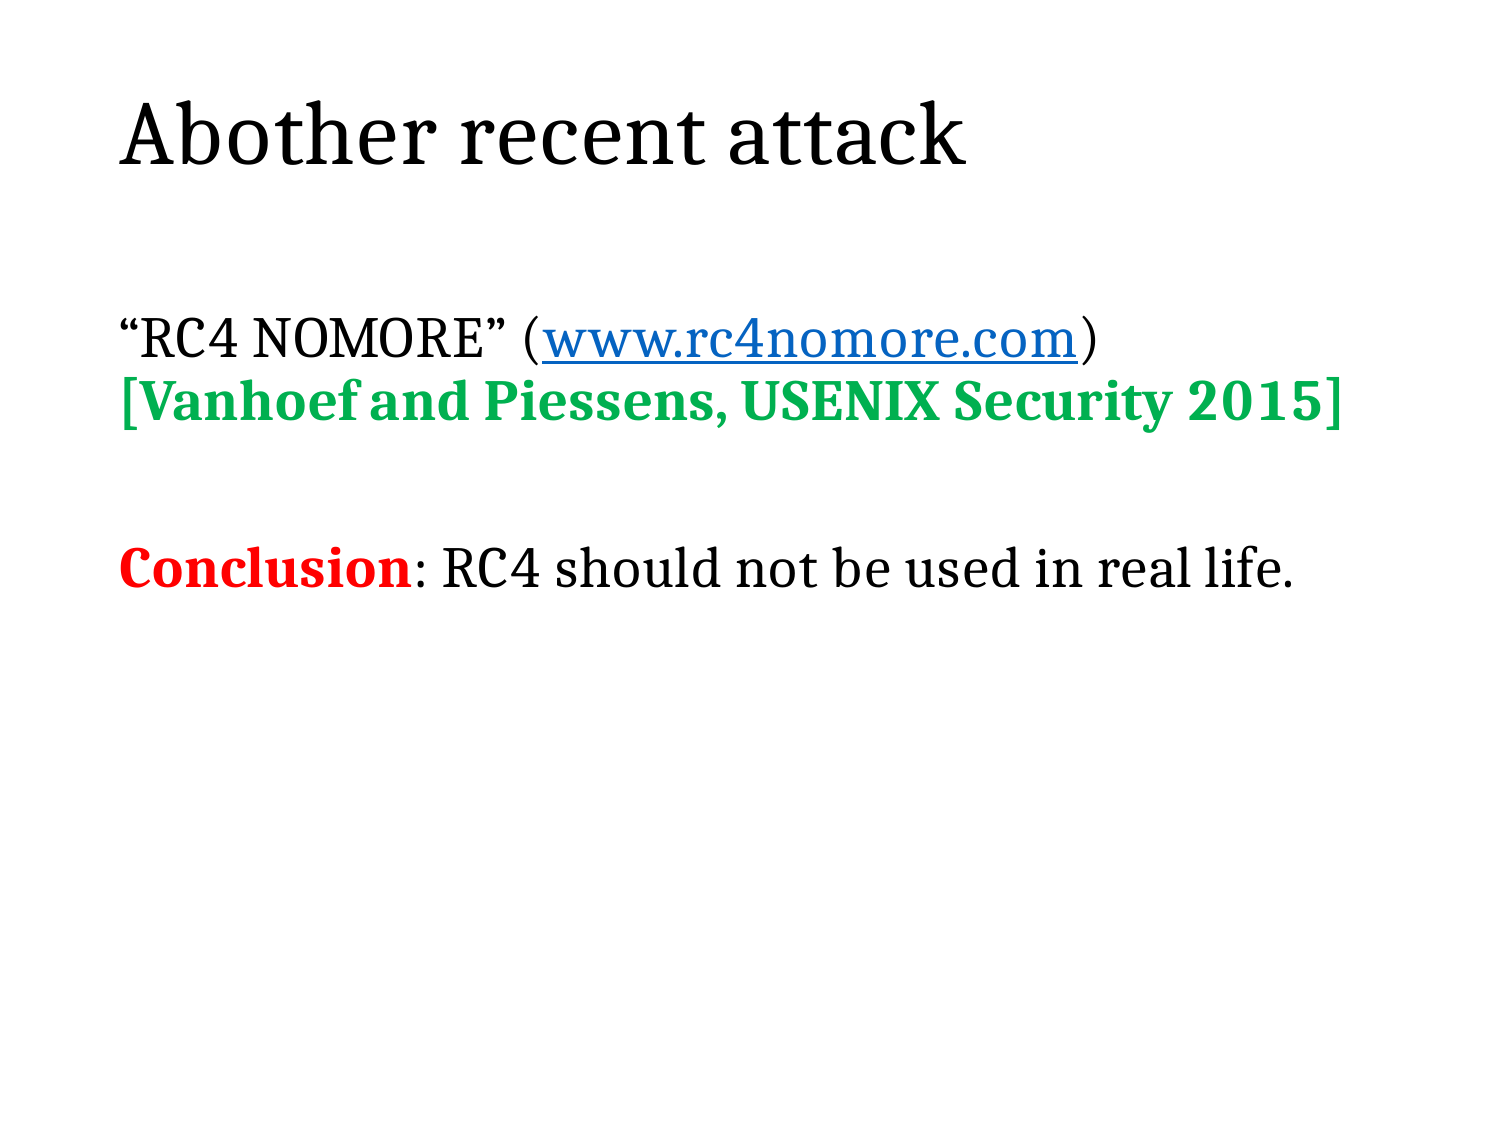

# Abother recent attack
“RC4 NOMORE” (www.rc4nomore.com)
[Vanhoef and Piessens, USENIX Security 2015]

Conclusion: RC4 should not be used in real life.